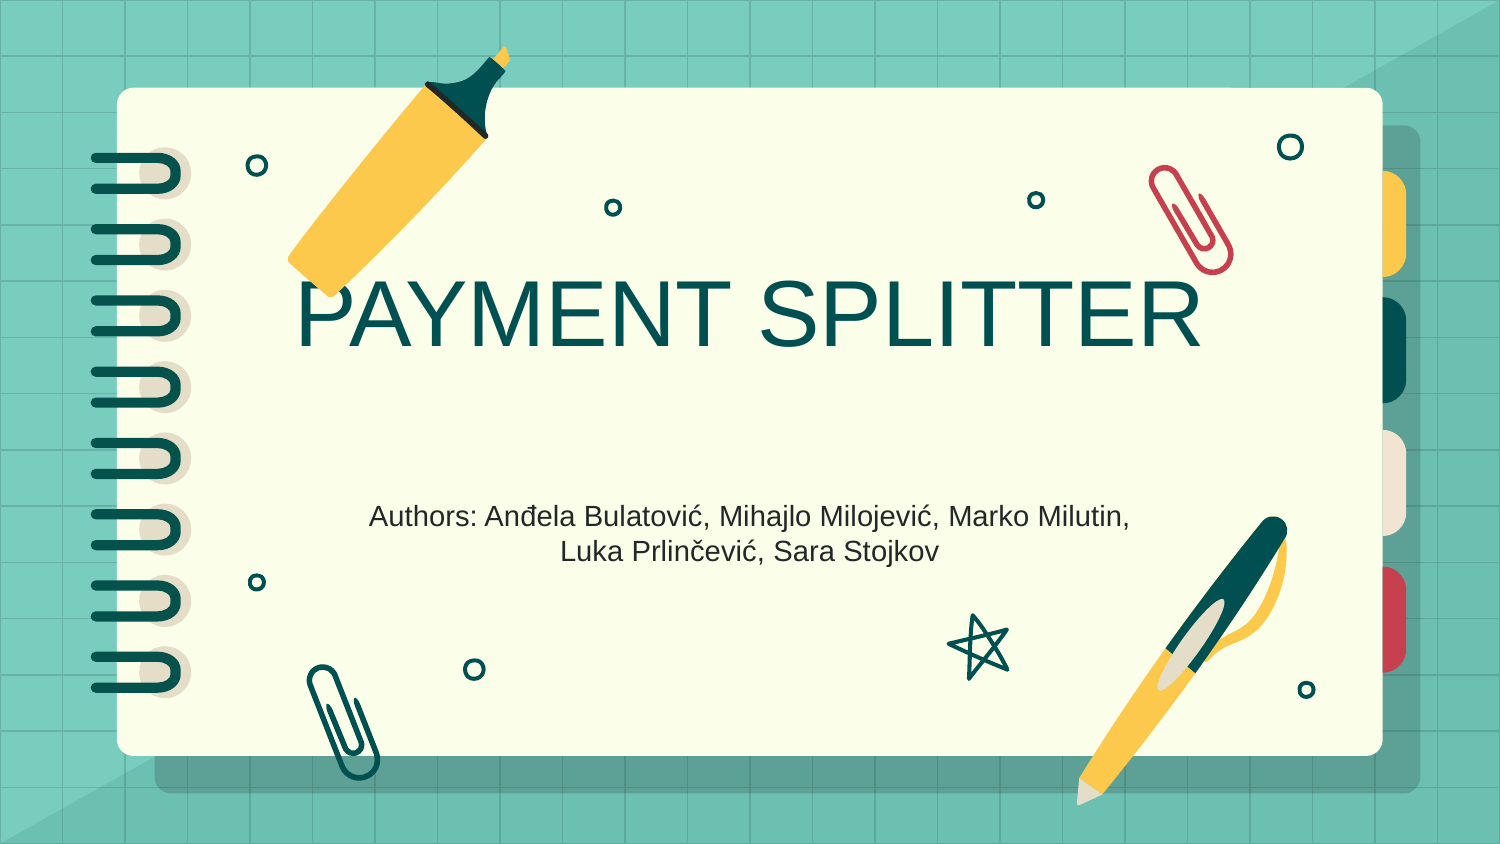

# PAYMENT SPLITTER
Authors: Anđela Bulatović, Mihajlo Milojević, Marko Milutin, Luka Prlinčević, Sara Stojkov